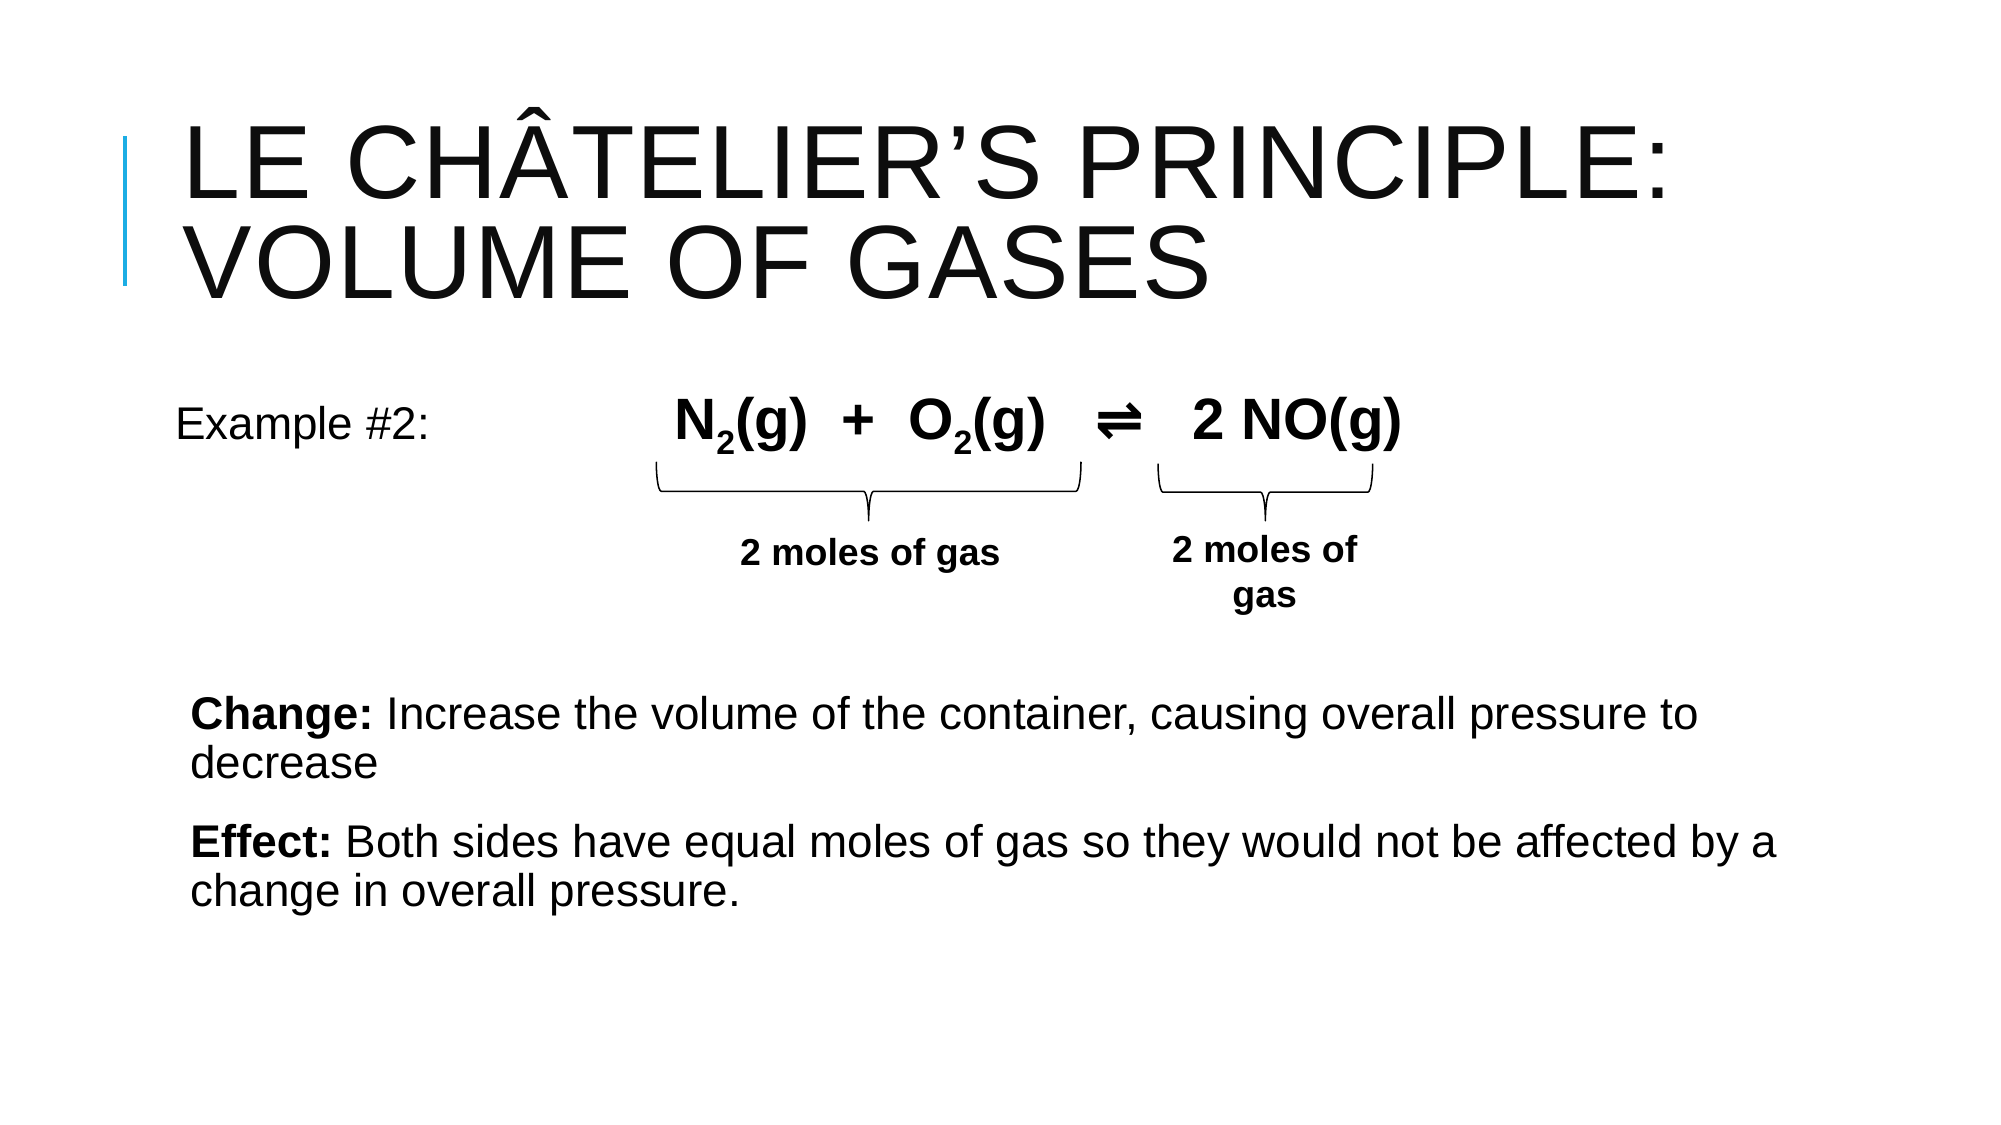

# Le Châtelier’s principle: VOLUME OF GASES

Example #2:	  	   N2(g)  +  O2(g)   ⇌   2 NO(g)

Change: Increase the volume of the container, causing overall pressure to decrease
Effect: Both sides have equal moles of gas so they would not be affected by a change in overall pressure.

2 moles of gas
2 moles of gas